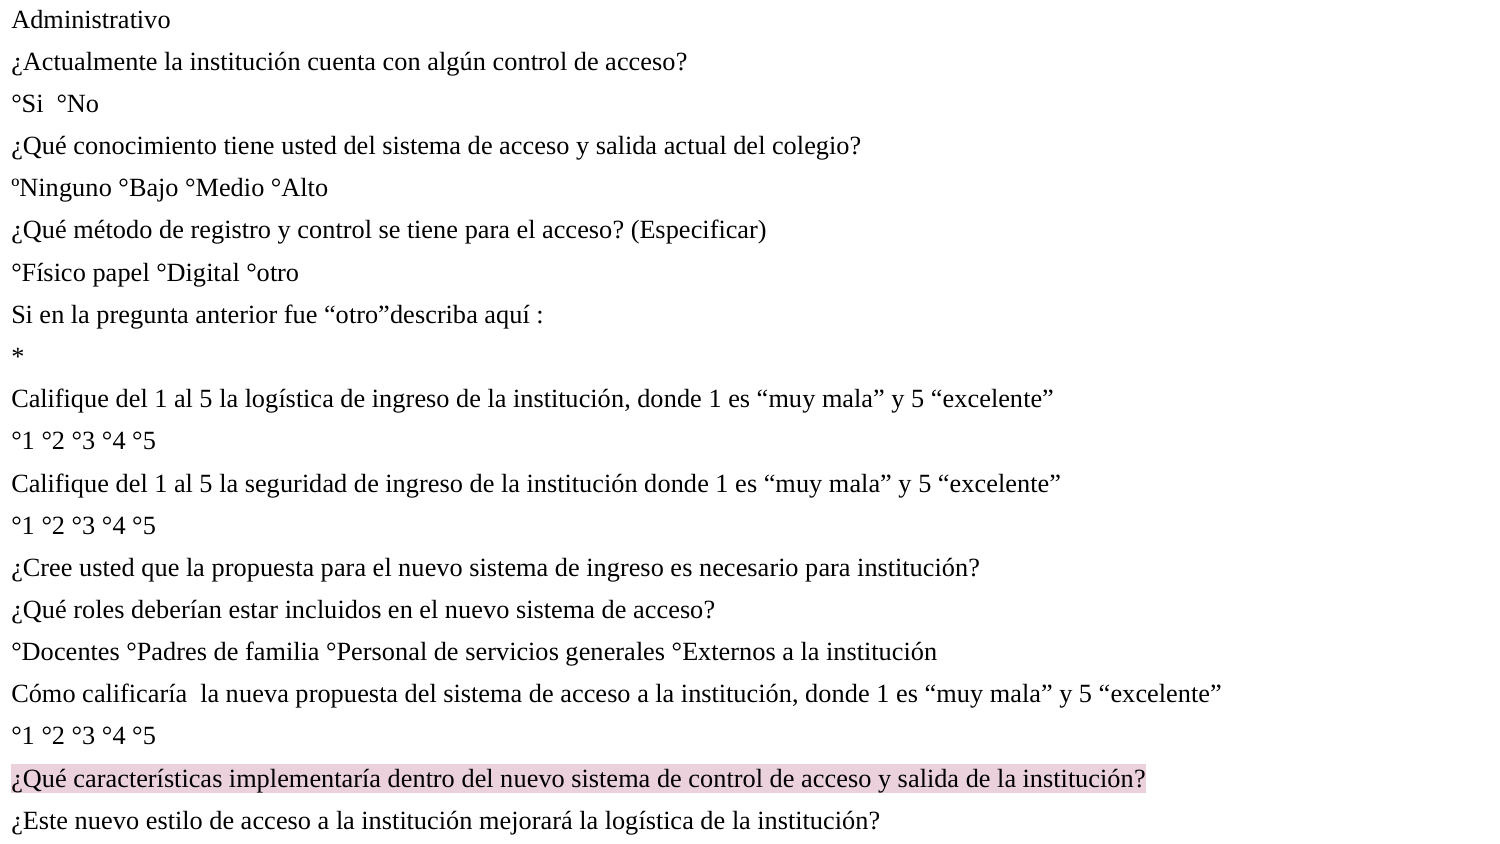

Administrativo
¿Actualmente la institución cuenta con algún control de acceso?
°Si  °No
¿Qué conocimiento tiene usted del sistema de acceso y salida actual del colegio?
ºNinguno °Bajo °Medio °Alto
¿Qué método de registro y control se tiene para el acceso? (Especificar)
°Físico papel °Digital °otro
Si en la pregunta anterior fue “otro”describa aquí :
*
Califique del 1 al 5 la logística de ingreso de la institución, donde 1 es “muy mala” y 5 “excelente”
°1 °2 °3 °4 °5
Califique del 1 al 5 la seguridad de ingreso de la institución donde 1 es “muy mala” y 5 “excelente”
°1 °2 °3 °4 °5
¿Cree usted que la propuesta para el nuevo sistema de ingreso es necesario para institución?
¿Qué roles deberían estar incluidos en el nuevo sistema de acceso?
°Docentes °Padres de familia °Personal de servicios generales °Externos a la institución
Cómo calificaría  la nueva propuesta del sistema de acceso a la institución, donde 1 es “muy mala” y 5 “excelente”
°1 °2 °3 °4 °5
¿Qué características implementaría dentro del nuevo sistema de control de acceso y salida de la institución?
¿Este nuevo estilo de acceso a la institución mejorará la logística de la institución?